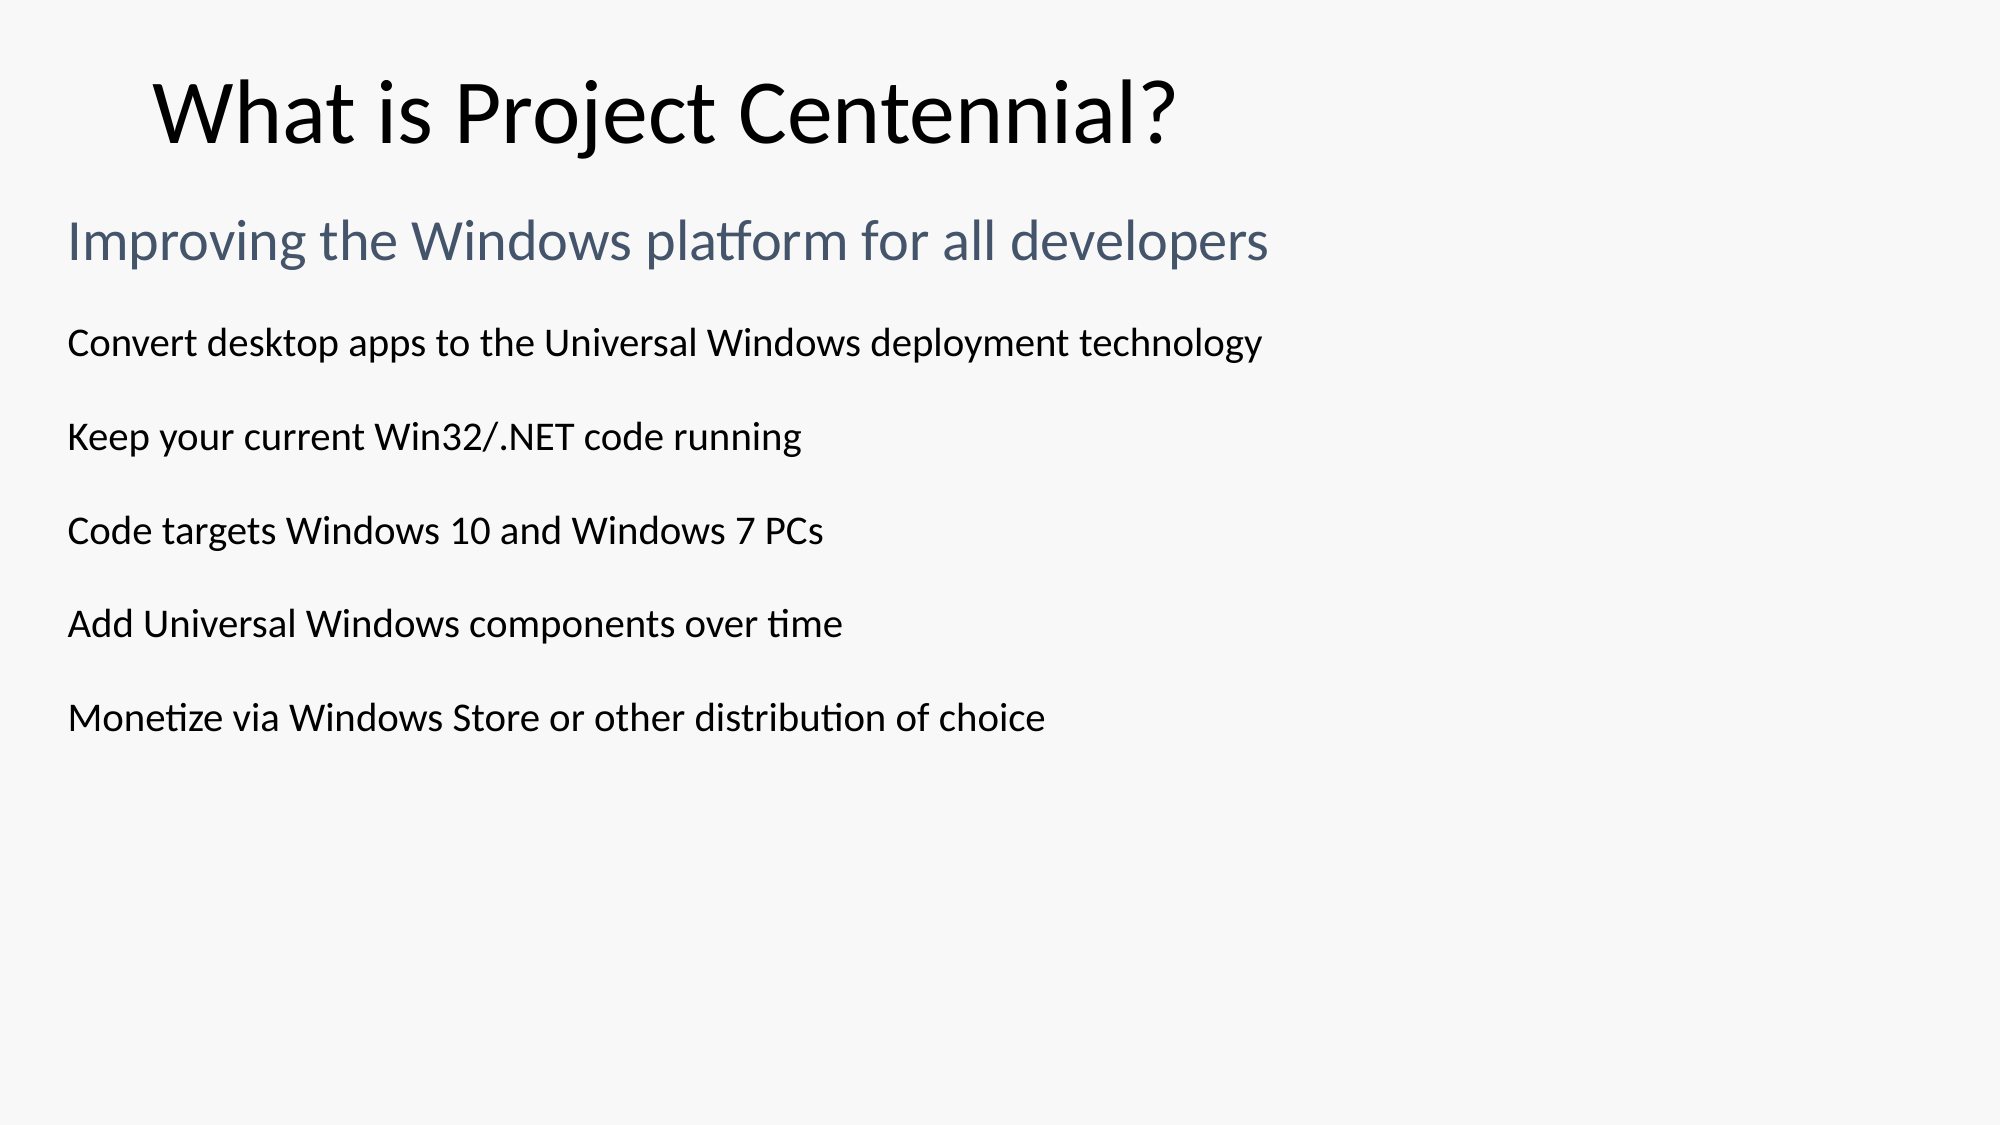

# What is Project Centennial?
Improving the Windows platform for all developers
Convert desktop apps to the Universal Windows deployment technology
Keep your current Win32/.NET code running
Code targets Windows 10 and Windows 7 PCs
Add Universal Windows components over time
Monetize via Windows Store or other distribution of choice